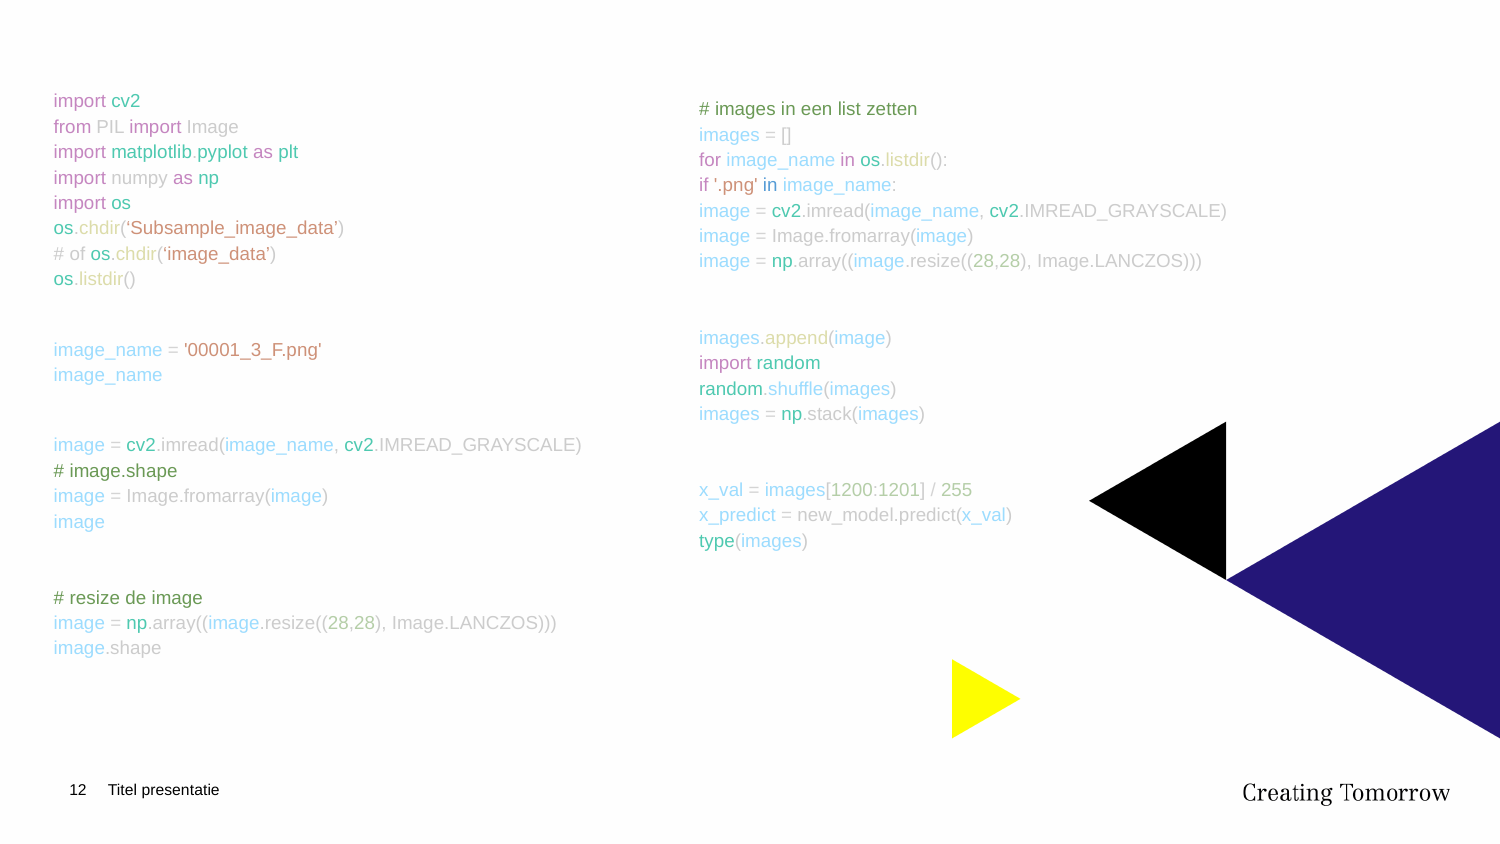

import cv2
from PIL import Image
import matplotlib.pyplot as plt
import numpy as np
import os
os.chdir(‘Subsample_image_data’)
# of os.chdir(‘image_data’)
os.listdir()

image_name = '00001_3_F.png'
image_name

image = cv2.imread(image_name, cv2.IMREAD_GRAYSCALE)
# image.shape
image = Image.fromarray(image)
image

# resize de image
image = np.array((image.resize((28,28), Image.LANCZOS)))
image.shape

# images in een list zetten
images = []
for image_name in os.listdir():
if '.png' in image_name:
image = cv2.imread(image_name, cv2.IMREAD_GRAYSCALE)
image = Image.fromarray(image)
image = np.array((image.resize((28,28), Image.LANCZOS)))

images.append(image)
import random
random.shuffle(images)
images = np.stack(images)

x_val = images[1200:1201] / 255
x_predict = new_model.predict(x_val)
type(images)

12
Titel presentatie